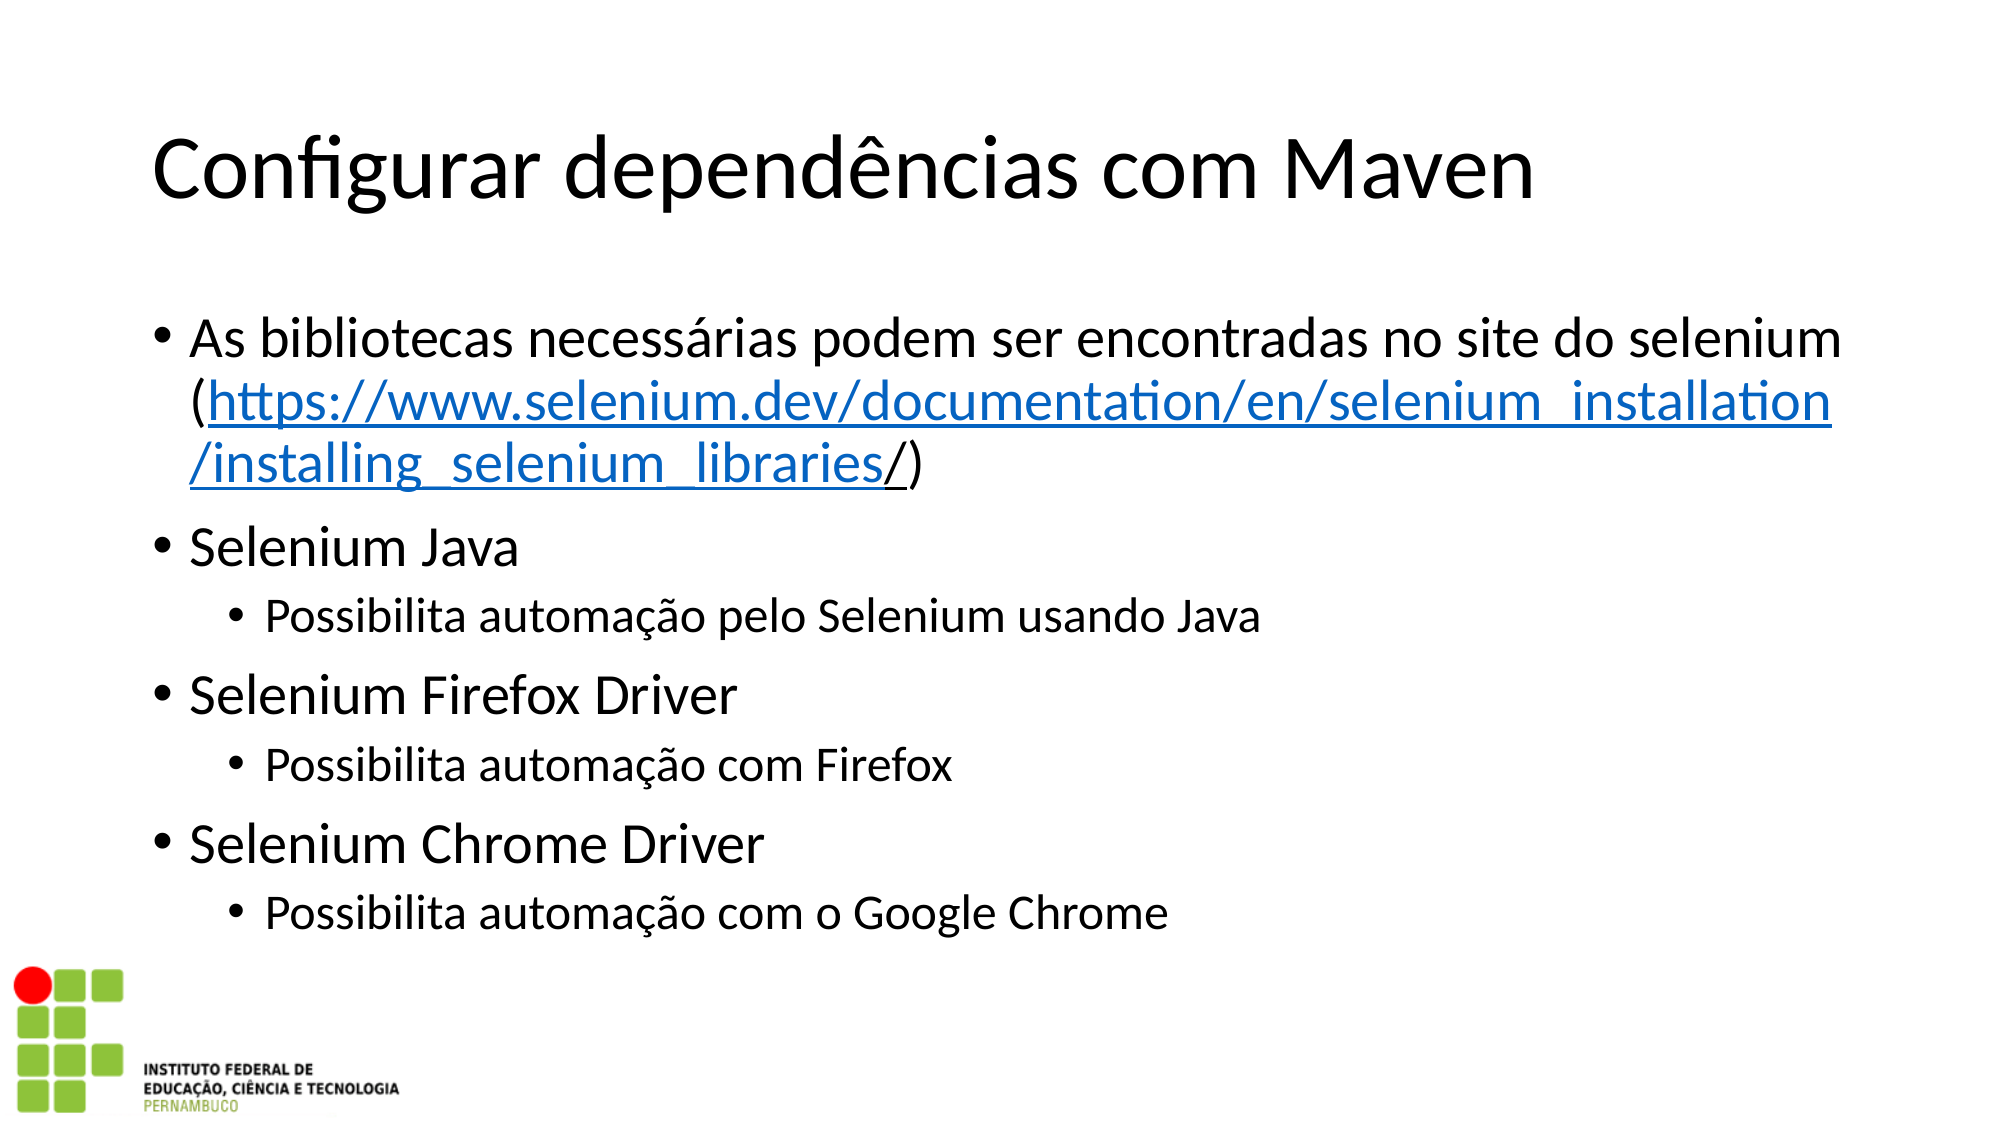

Configurar dependências com Maven
As bibliotecas necessárias podem ser encontradas no site do selenium (https://www.selenium.dev/documentation/en/selenium_installation/installing_selenium_libraries/)
Selenium Java
Possibilita automação pelo Selenium usando Java
Selenium Firefox Driver
Possibilita automação com Firefox
Selenium Chrome Driver
Possibilita automação com o Google Chrome